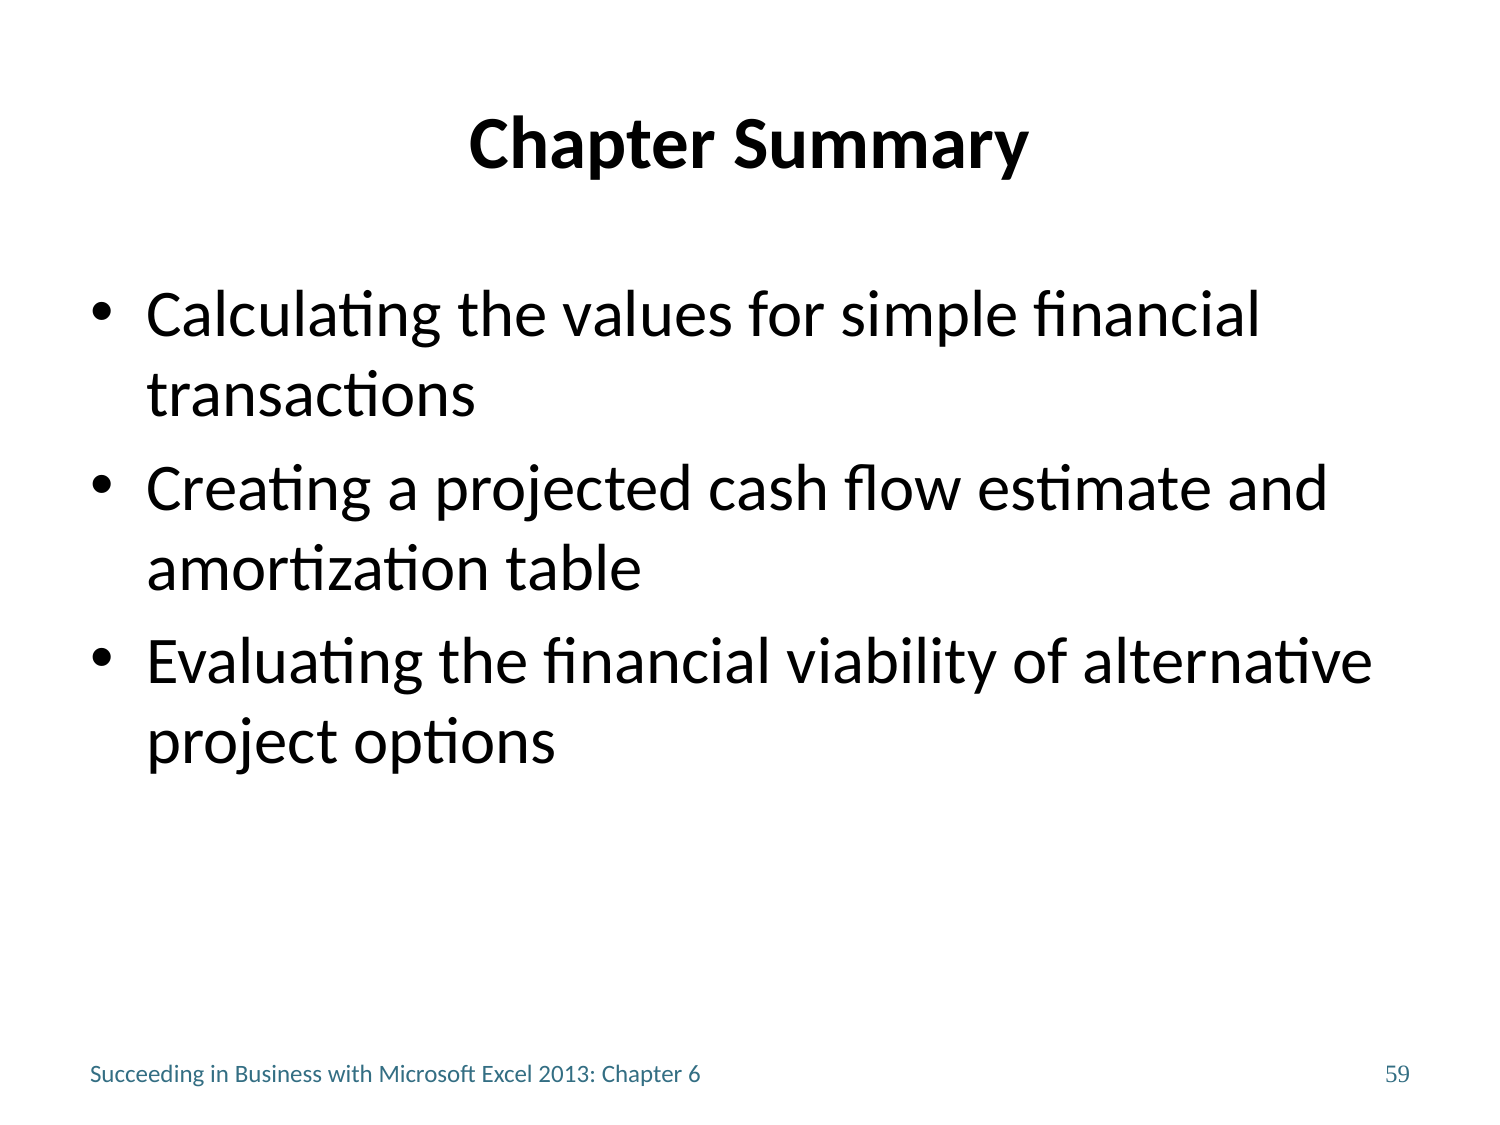

# Chapter Summary
Calculating the values for simple financial transactions
Creating a projected cash flow estimate and amortization table
Evaluating the financial viability of alternative project options
Succeeding in Business with Microsoft Excel 2013: Chapter 6
59